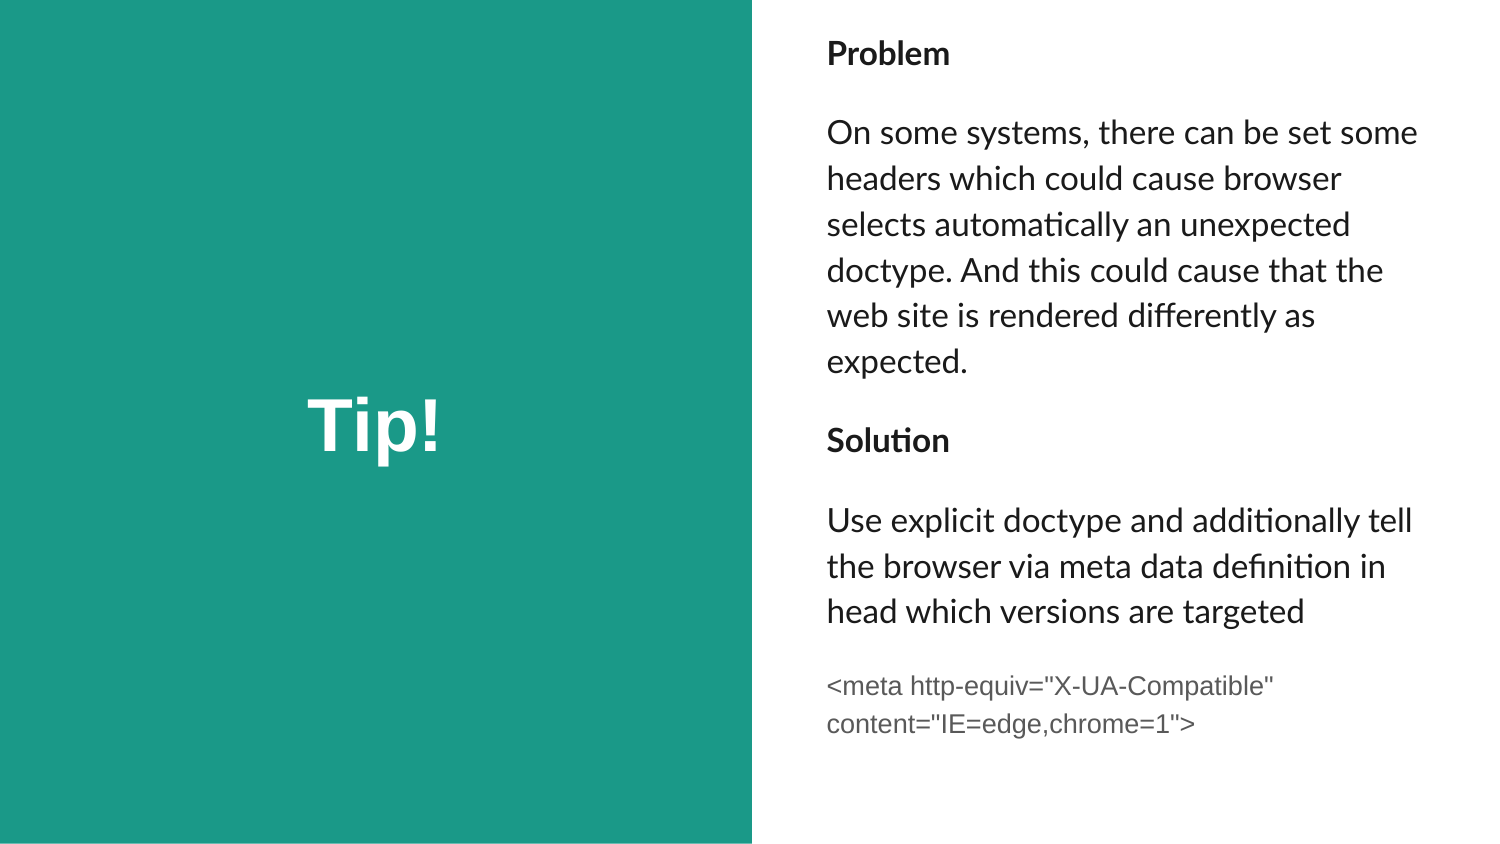

# Tip!
Problem
On some systems, there can be set some headers which could cause browser selects automatically an unexpected doctype. And this could cause that the web site is rendered differently as expected.
Solution
Use explicit doctype and additionally tell the browser via meta data definition in head which versions are targeted
<meta http-equiv="X-UA-Compatible" content="IE=edge,chrome=1">